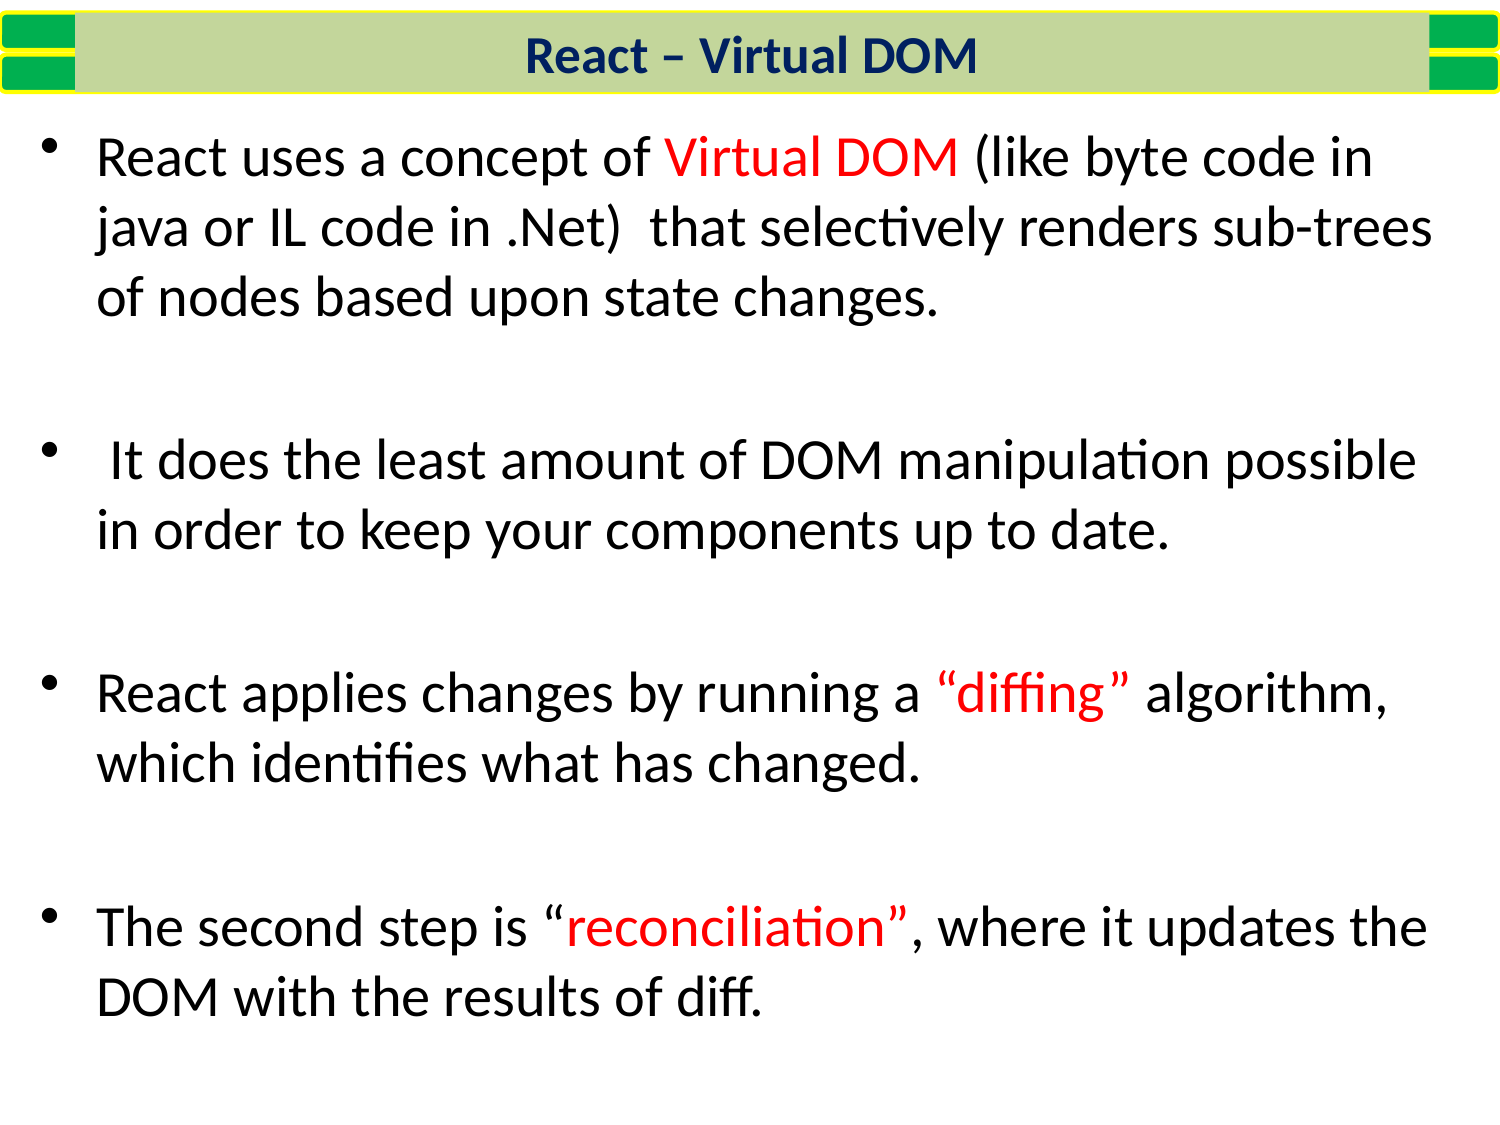

React – Virtual DOM

React uses a concept of Virtual DOM (like byte code in java or IL code in .Net)  that selectively renders sub-trees of nodes based upon state changes.

 It does the least amount of DOM manipulation possible in order to keep your components up to date.

React applies changes by running a “diffing” algorithm, which identifies what has changed.

The second step is “reconciliation”, where it updates the DOM with the results of diff.